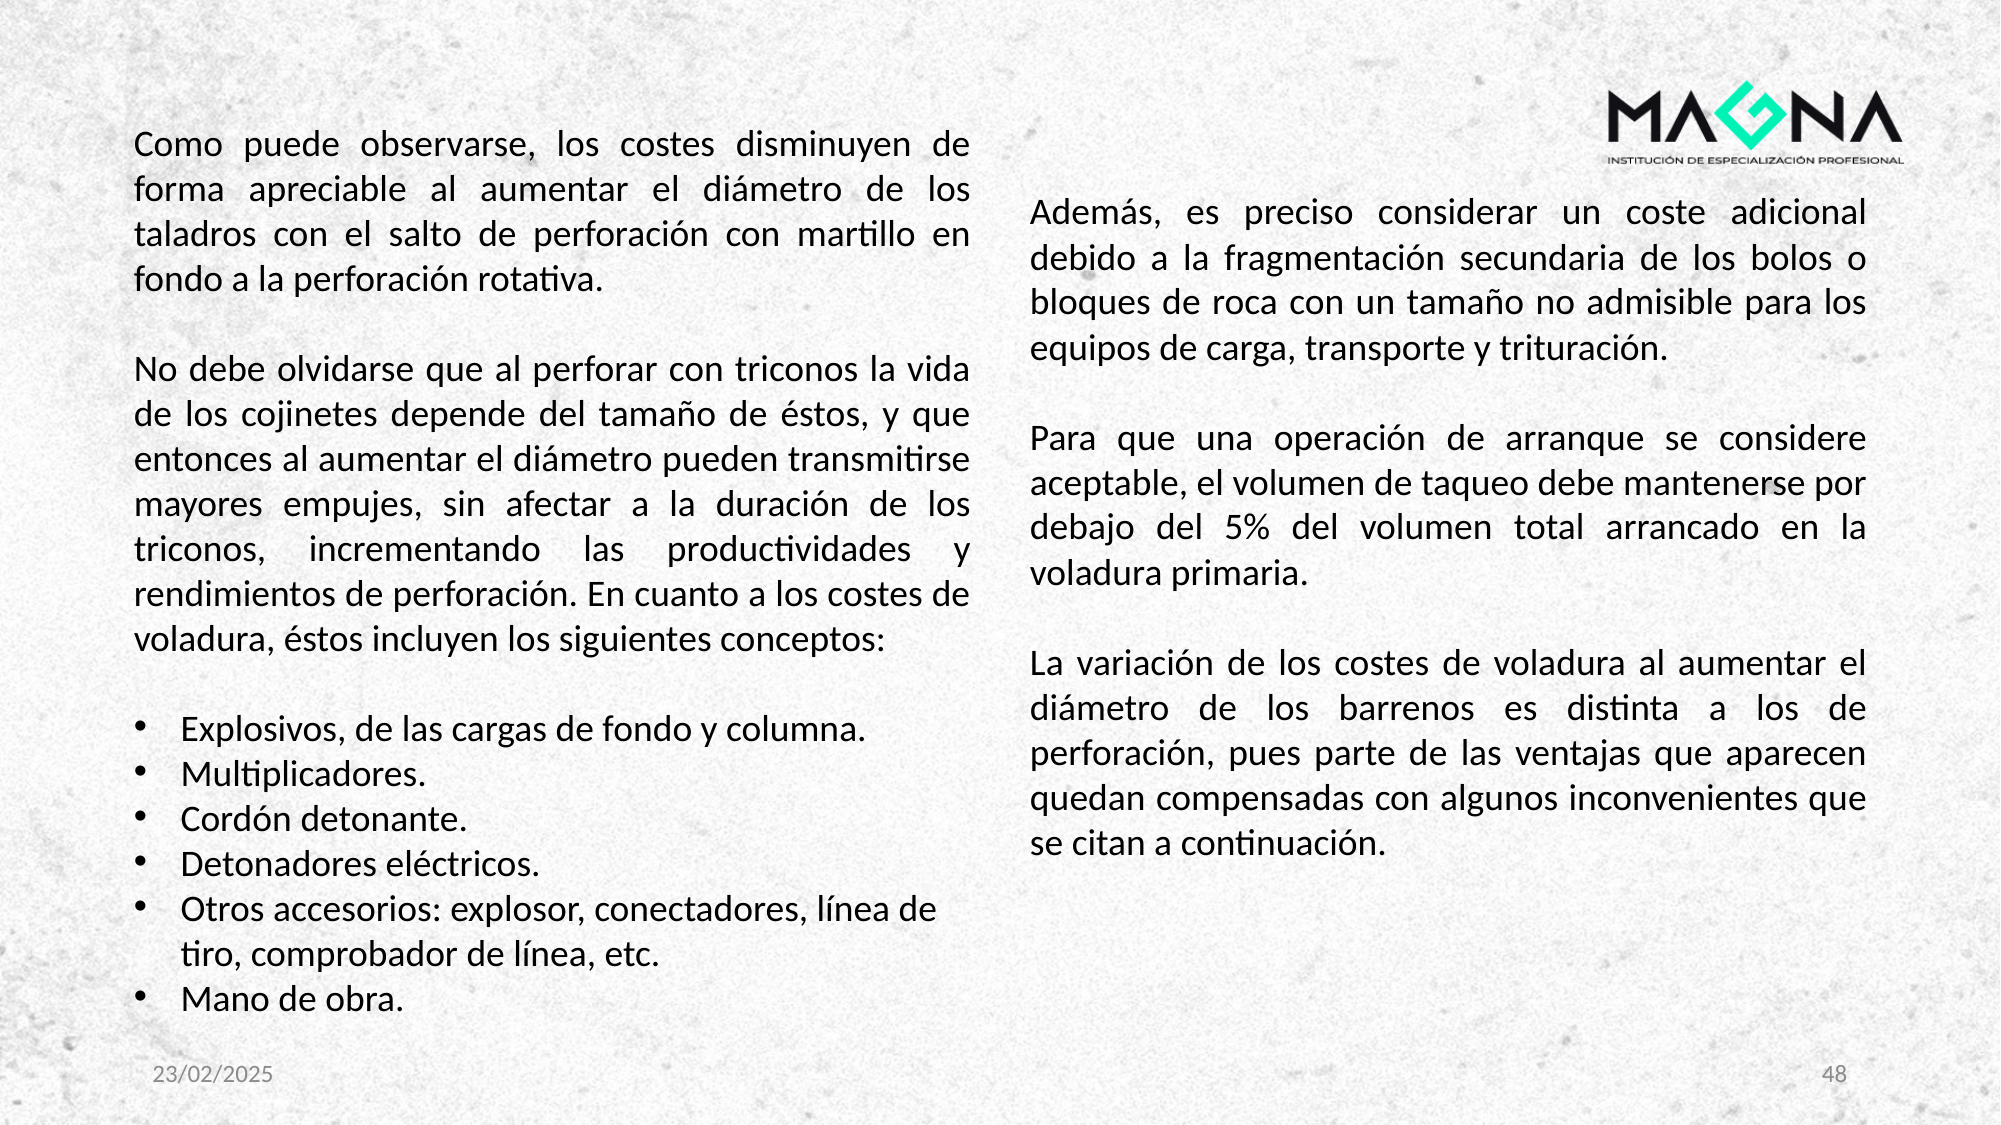

Como puede observarse, los costes disminuyen de forma apreciable al aumentar el diámetro de los taladros con el salto de perforación con martillo en fondo a la perforación rotativa.

No debe olvidarse que al perforar con triconos la vida de los cojinetes depende del tamaño de éstos, y que entonces al aumentar el diámetro pueden transmitirse mayores empujes, sin afectar a la duración de los triconos, incrementando las productividades y rendimientos de perforación. En cuanto a los costes de voladura, éstos incluyen los siguientes conceptos:

Explosivos, de las cargas de fondo y columna.
Multiplicadores.
Cordón detonante.
Detonadores eléctricos.
Otros accesorios: explosor, conectadores, línea de tiro, comprobador de línea, etc.
Mano de obra.
Además, es preciso considerar un coste adicional debido a la fragmentación secundaria de los bolos o bloques de roca con un tamaño no admisible para los equipos de carga, transporte y trituración.

Para que una operación de arranque se considere aceptable, el volumen de taqueo debe mantenerse por debajo del 5% del volumen total arrancado en la voladura primaria.

La variación de los costes de voladura al aumentar el diámetro de los barrenos es distinta a los de perforación, pues parte de las ventajas que aparecen quedan compensadas con algunos inconvenientes que se citan a continuación.
23/02/2025
48